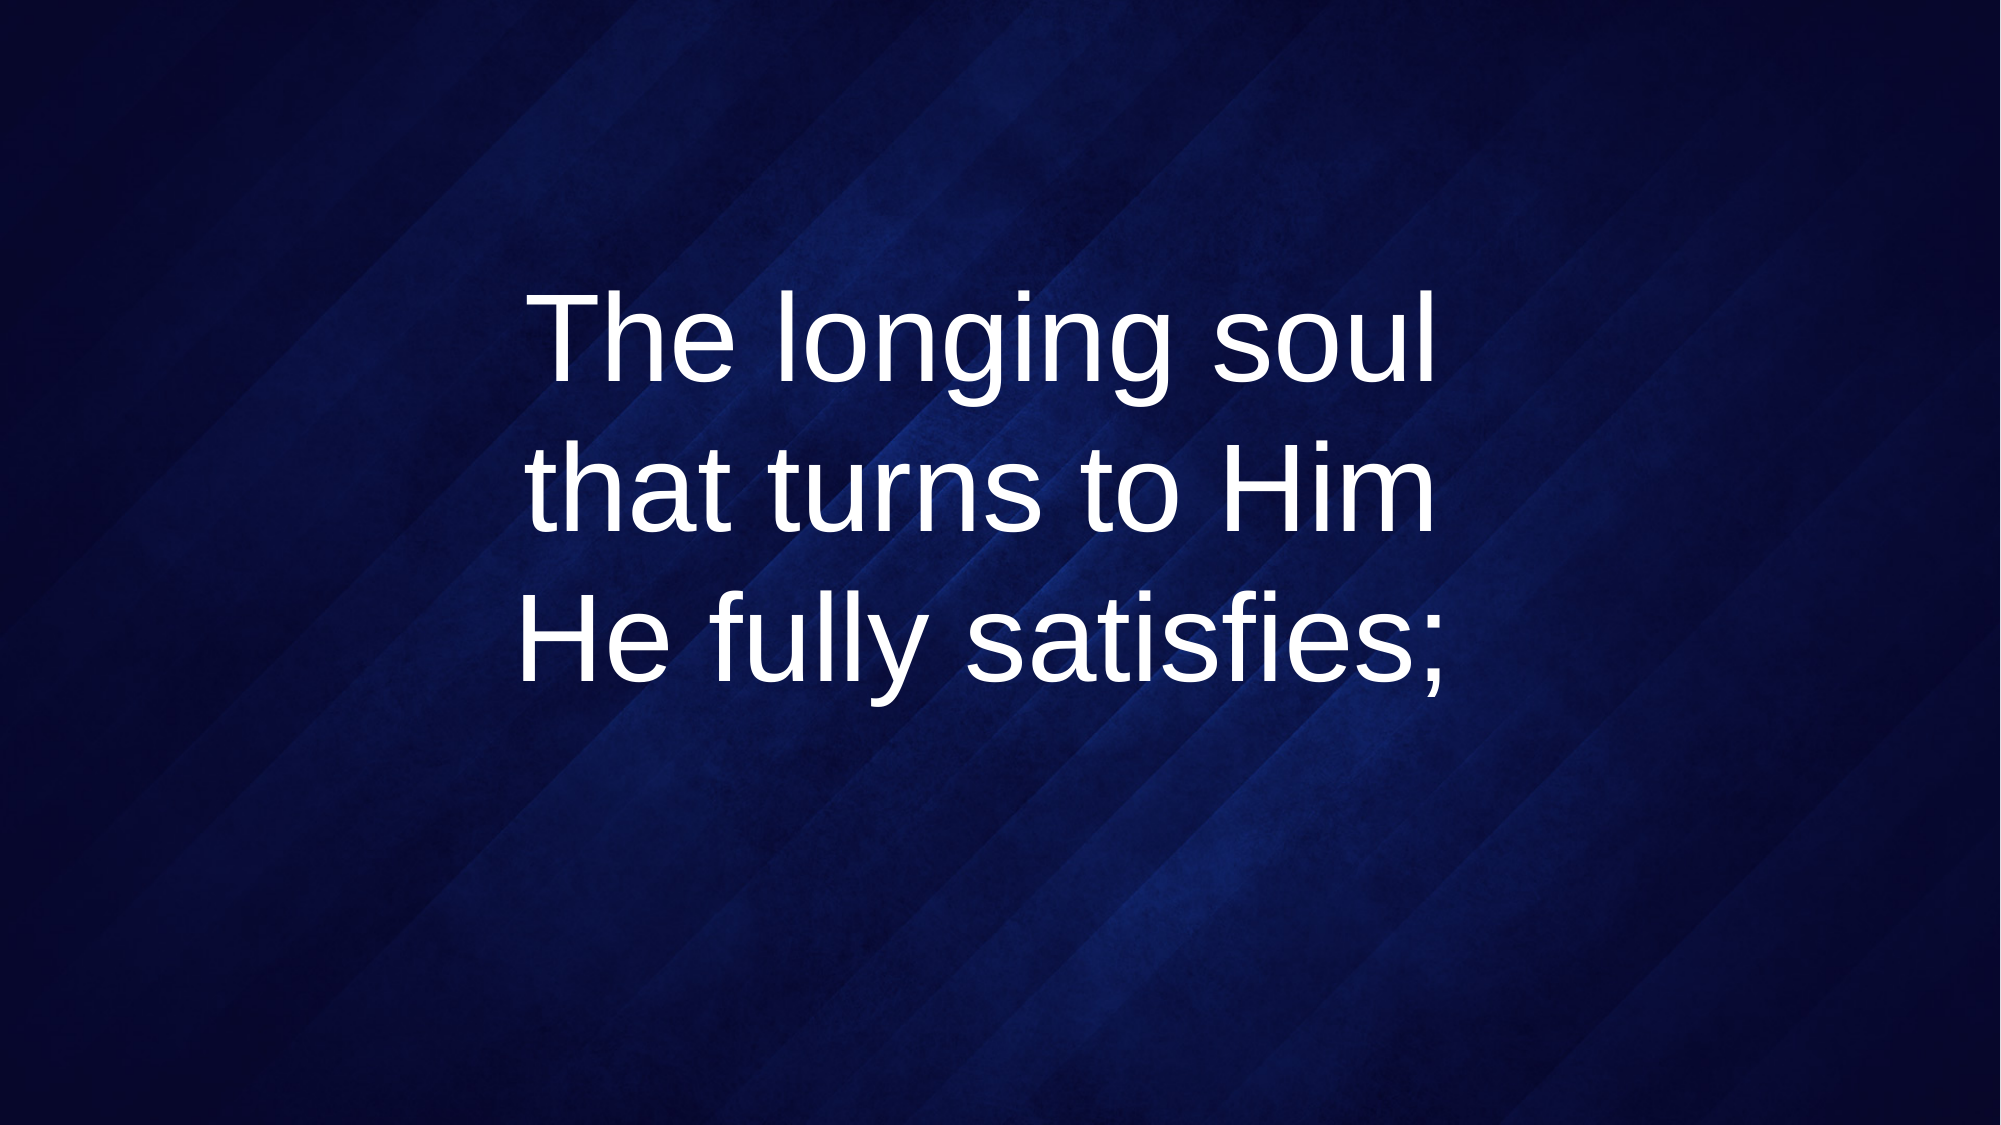

# The longing soul that turns to Him He fully satisfies;